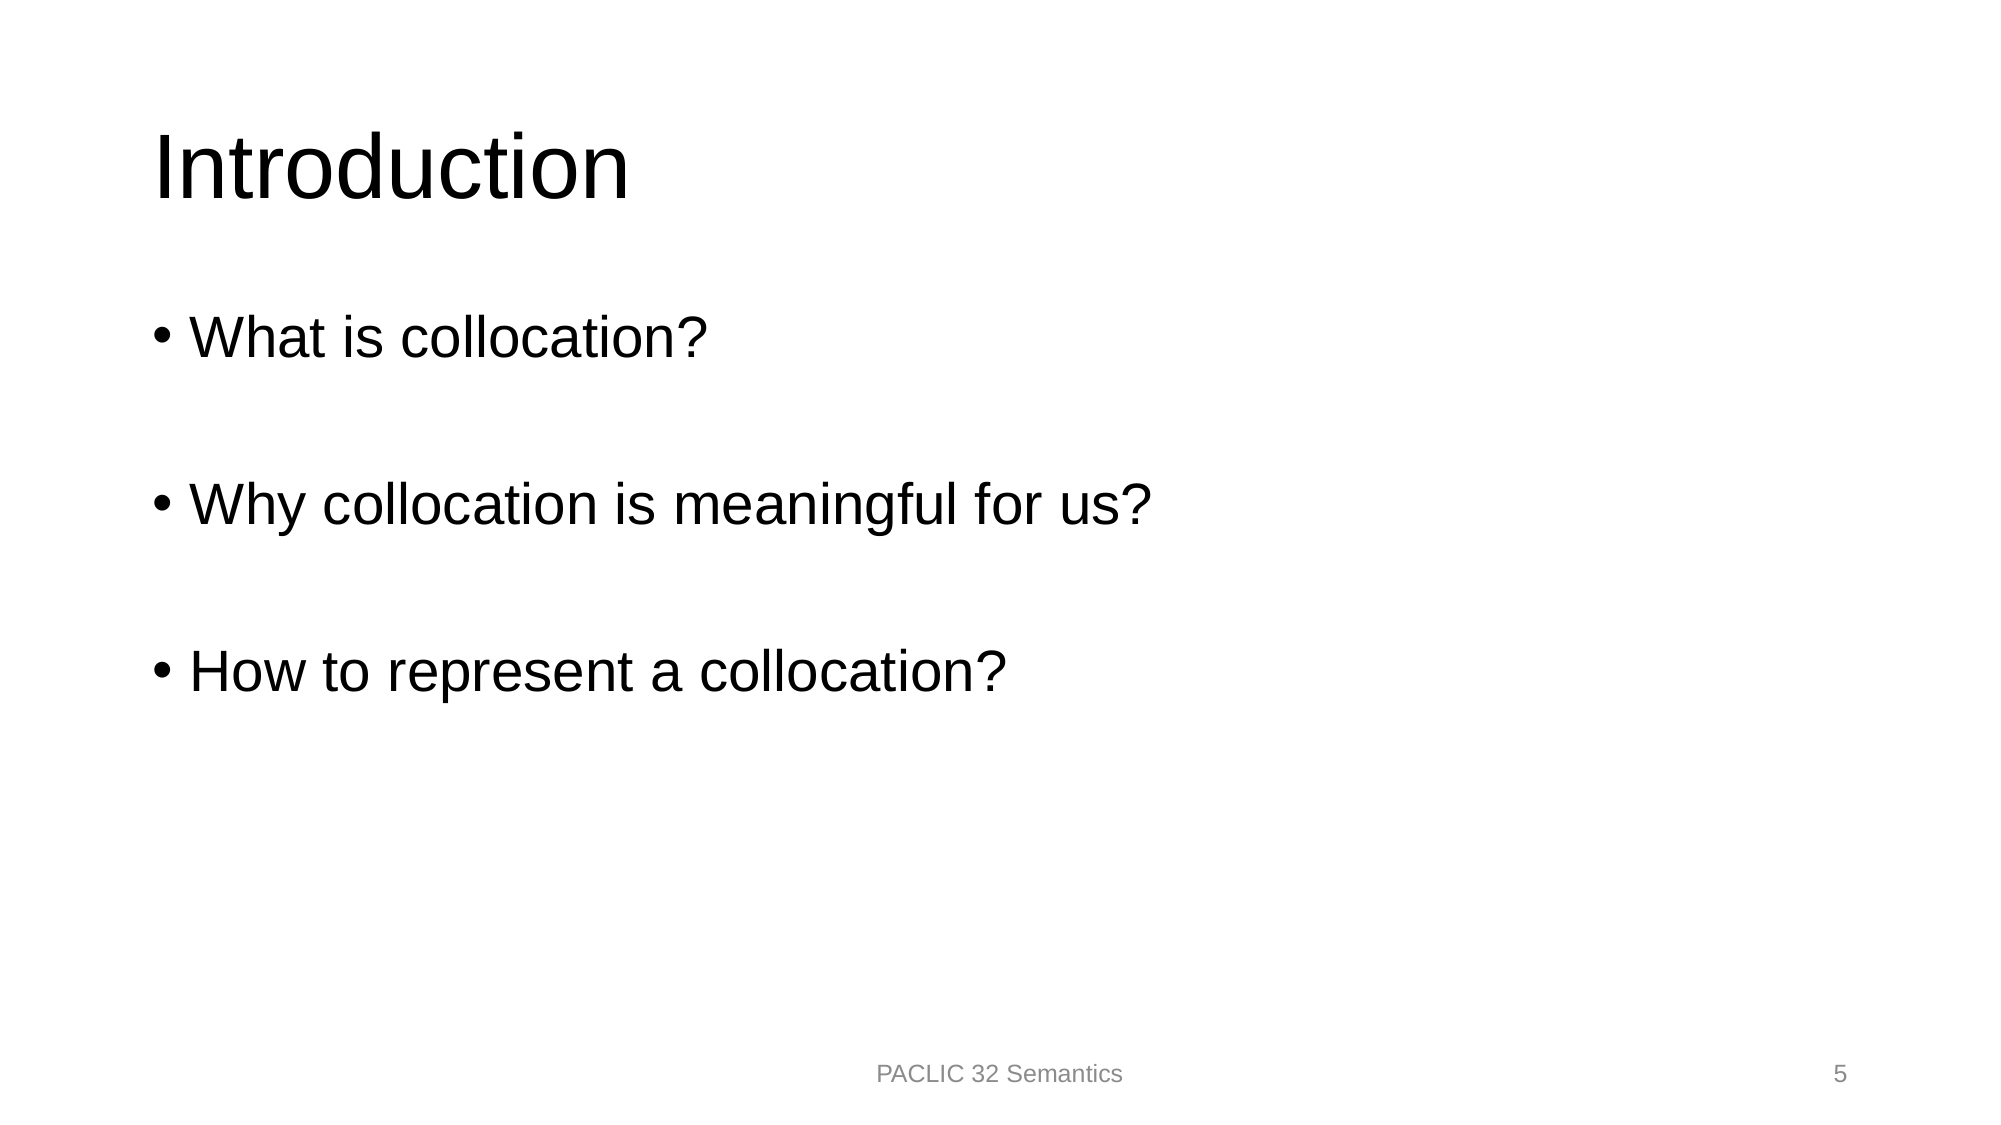

# Introduction
What is collocation?

Why collocation is meaningful for us?

How to represent a collocation?
PACLIC 32 Semantics
5